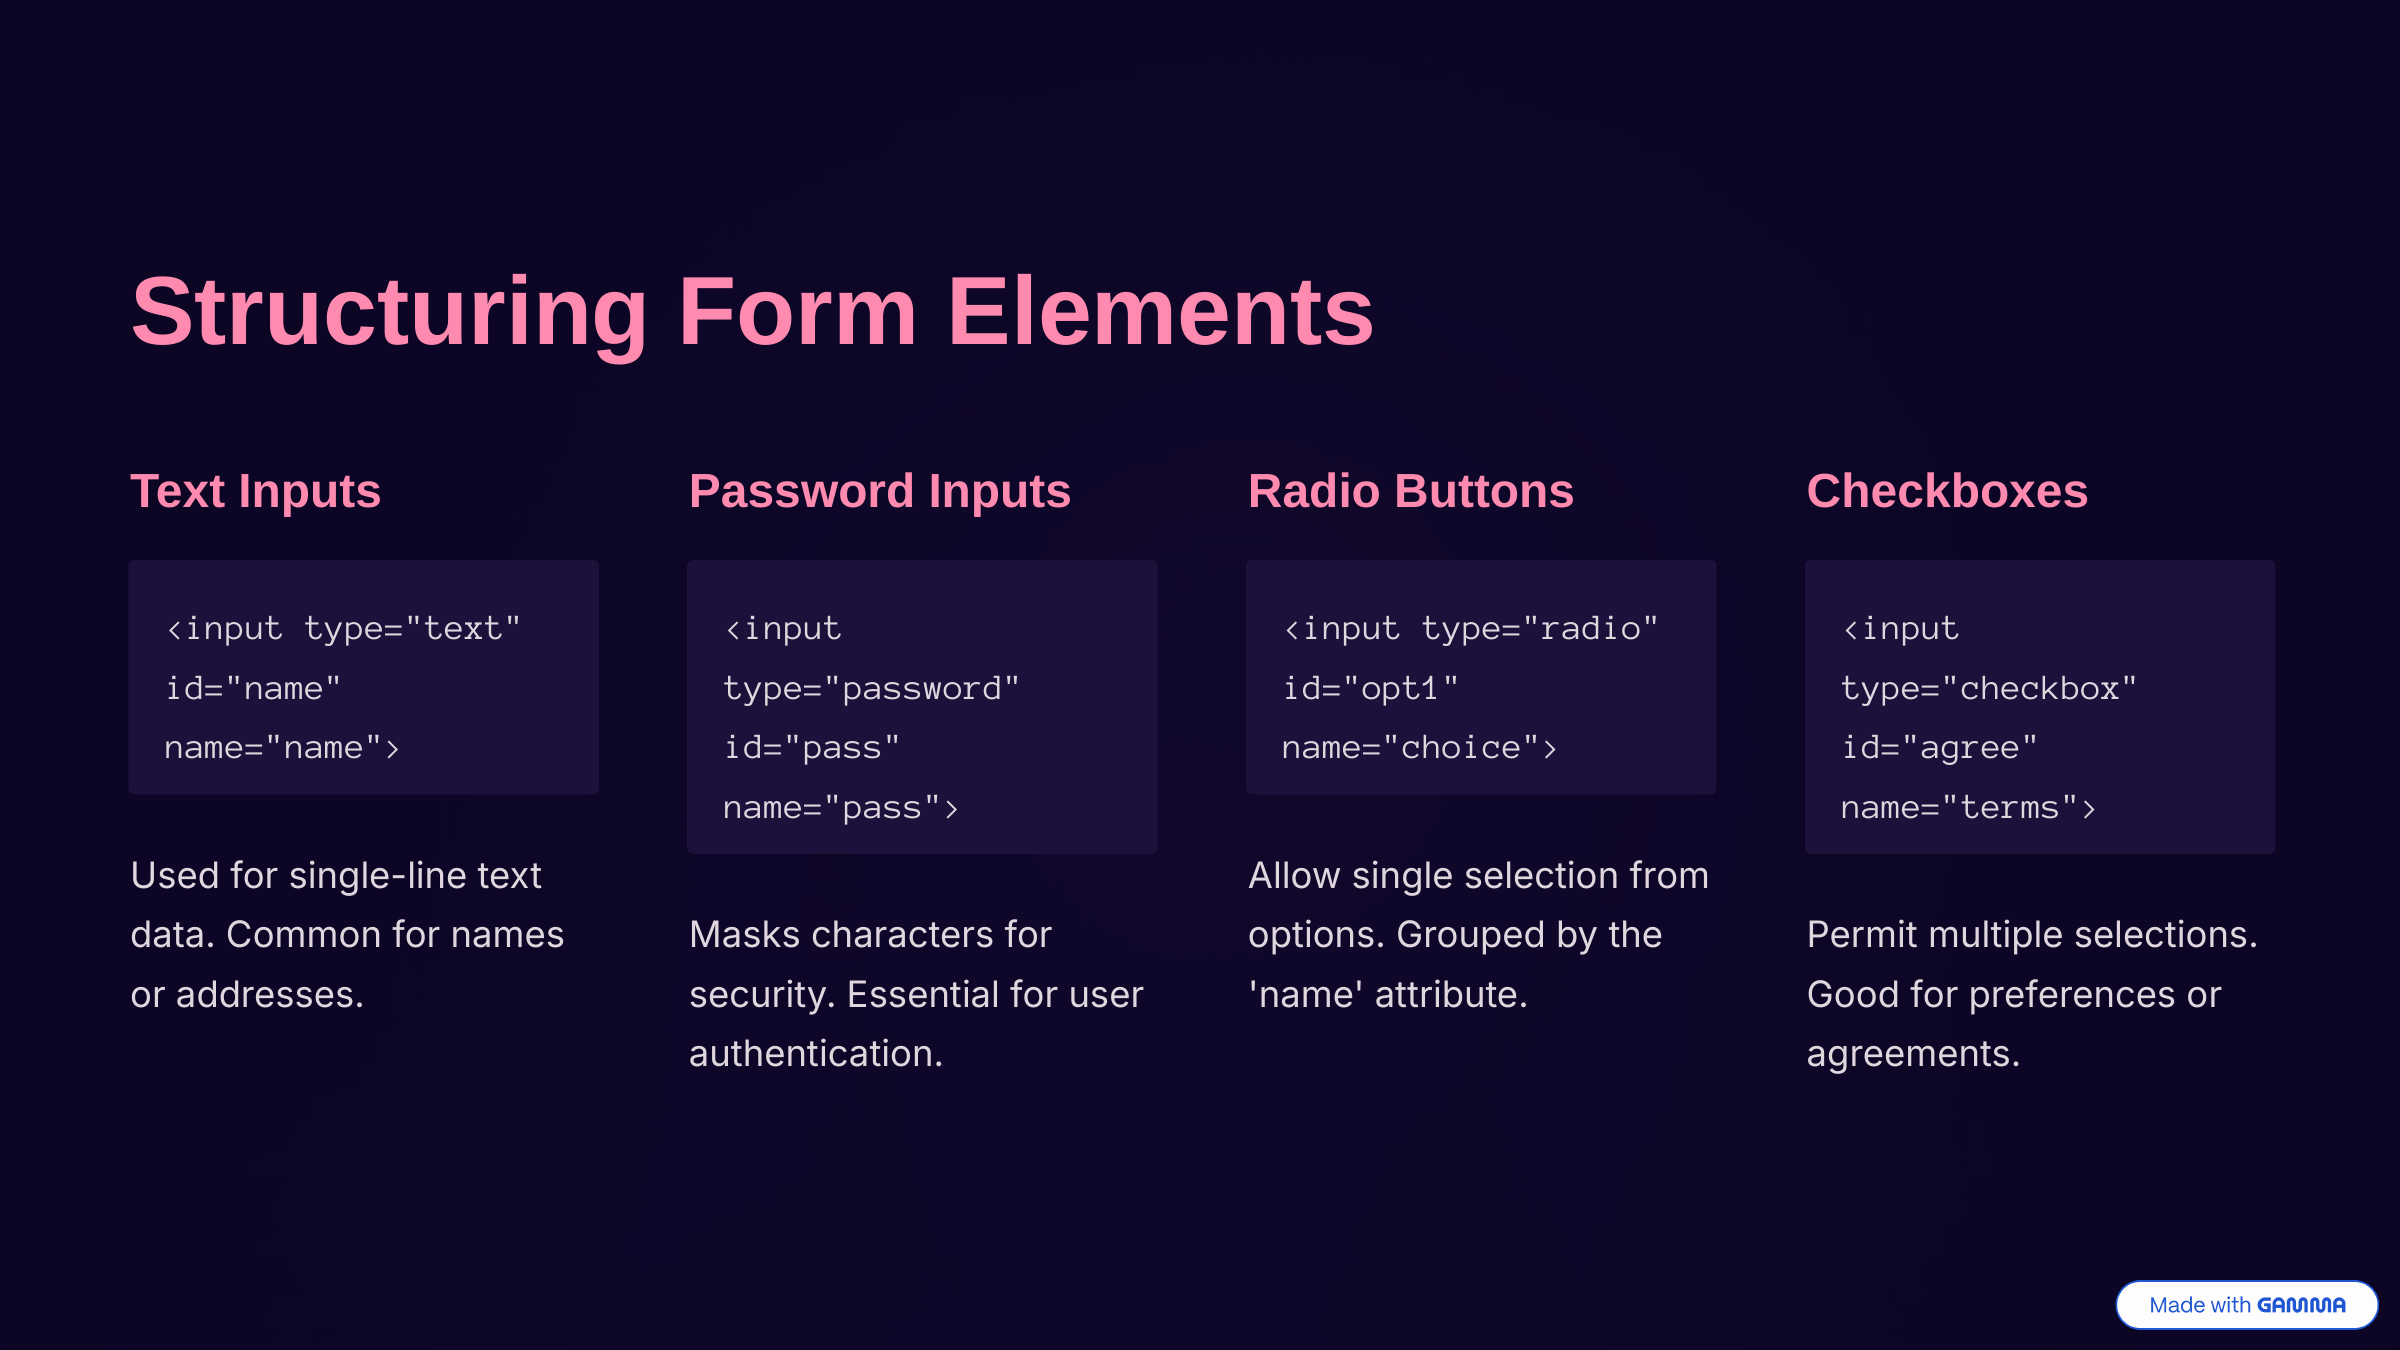

Structuring Form Elements
Text Inputs
Password Inputs
Radio Buttons
Checkboxes

<input type="text" id="name" name="name">
<input type="password" id="pass" name="pass">
<input type="radio" id="opt1" name="choice">
<input type="checkbox" id="agree" name="terms">
Used for single-line text data. Common for names or addresses.
Allow single selection from options. Grouped by the 'name' attribute.
Masks characters for security. Essential for user authentication.
Permit multiple selections. Good for preferences or agreements.